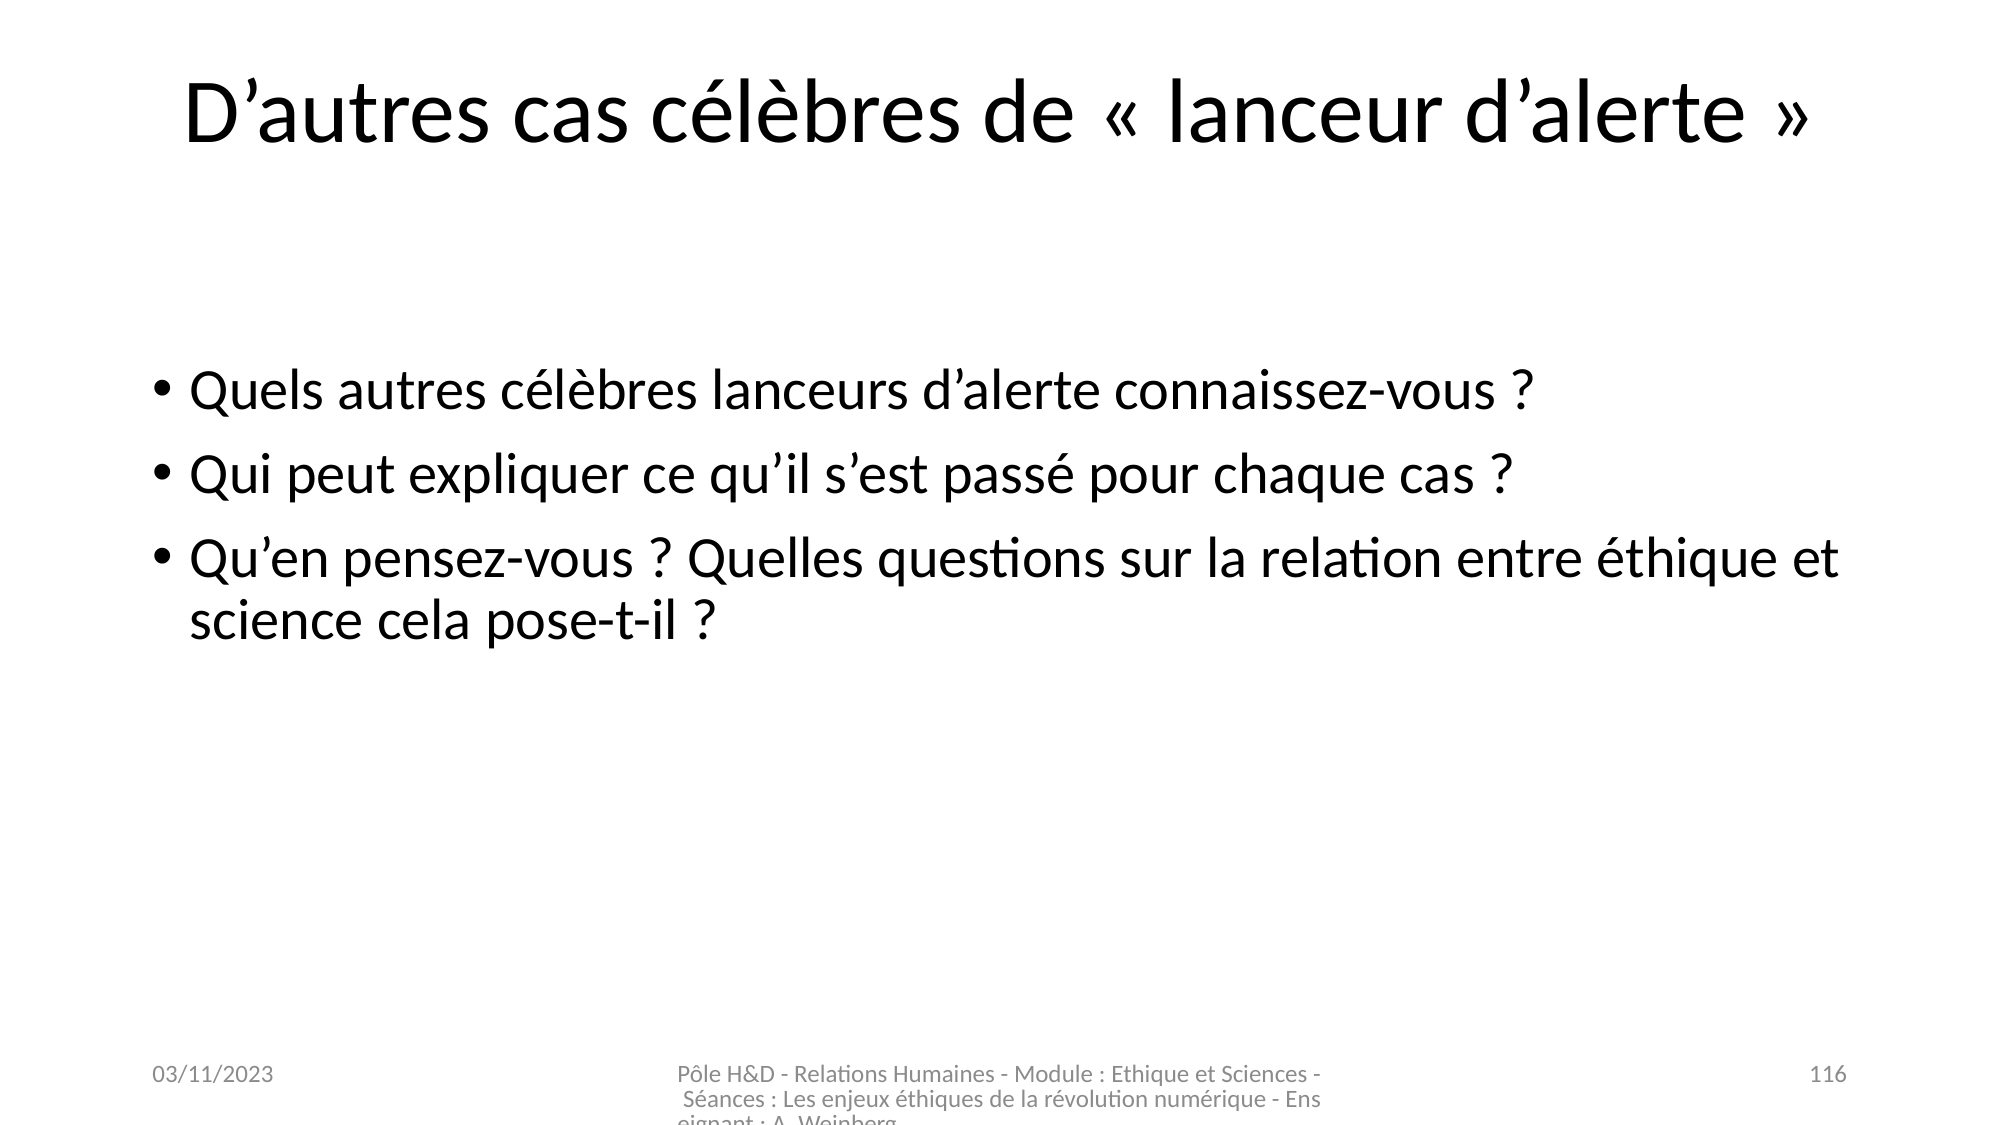

# D’autres cas célèbres de « lanceur d’alerte »

Quels autres célèbres lanceurs d’alerte connaissez-vous ?
Qui peut expliquer ce qu’il s’est passé pour chaque cas ?
Qu’en pensez-vous ? Quelles questions sur la relation entre éthique et science cela pose-t-il ?
03/11/2023
Pôle H&D - Relations Humaines - Module : Ethique et Sciences - Séances : Les enjeux éthiques de la révolution numérique - Enseignant : A. Weinberg
116